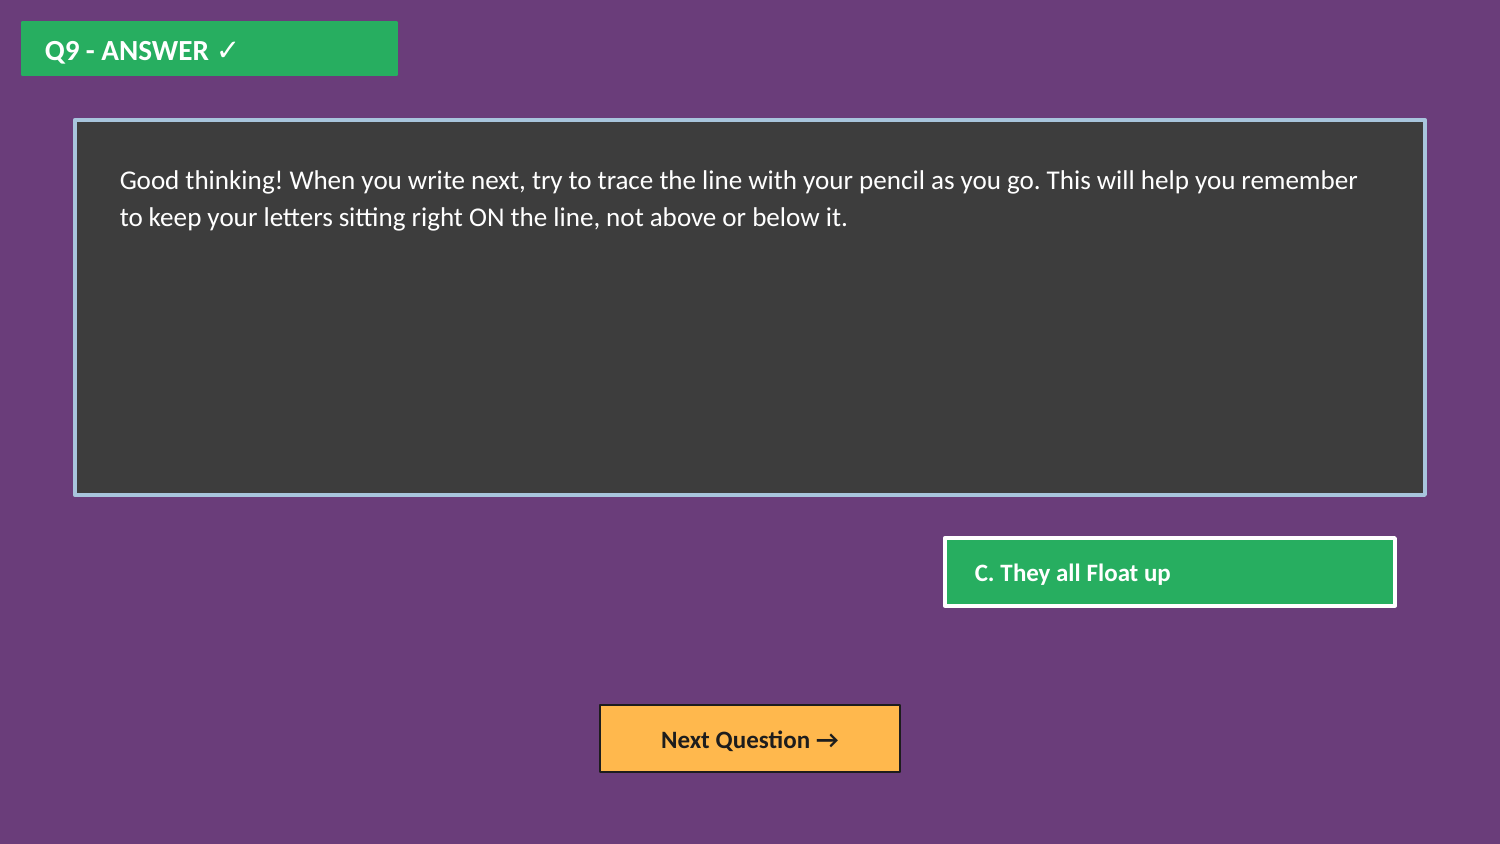

Q9 - ANSWER ✓

Good thinking! When you write next, try to trace the line with your pencil as you go. This will help you remember to keep your letters sitting right ON the line, not above or below it.

C. They all Float up

Next Question →